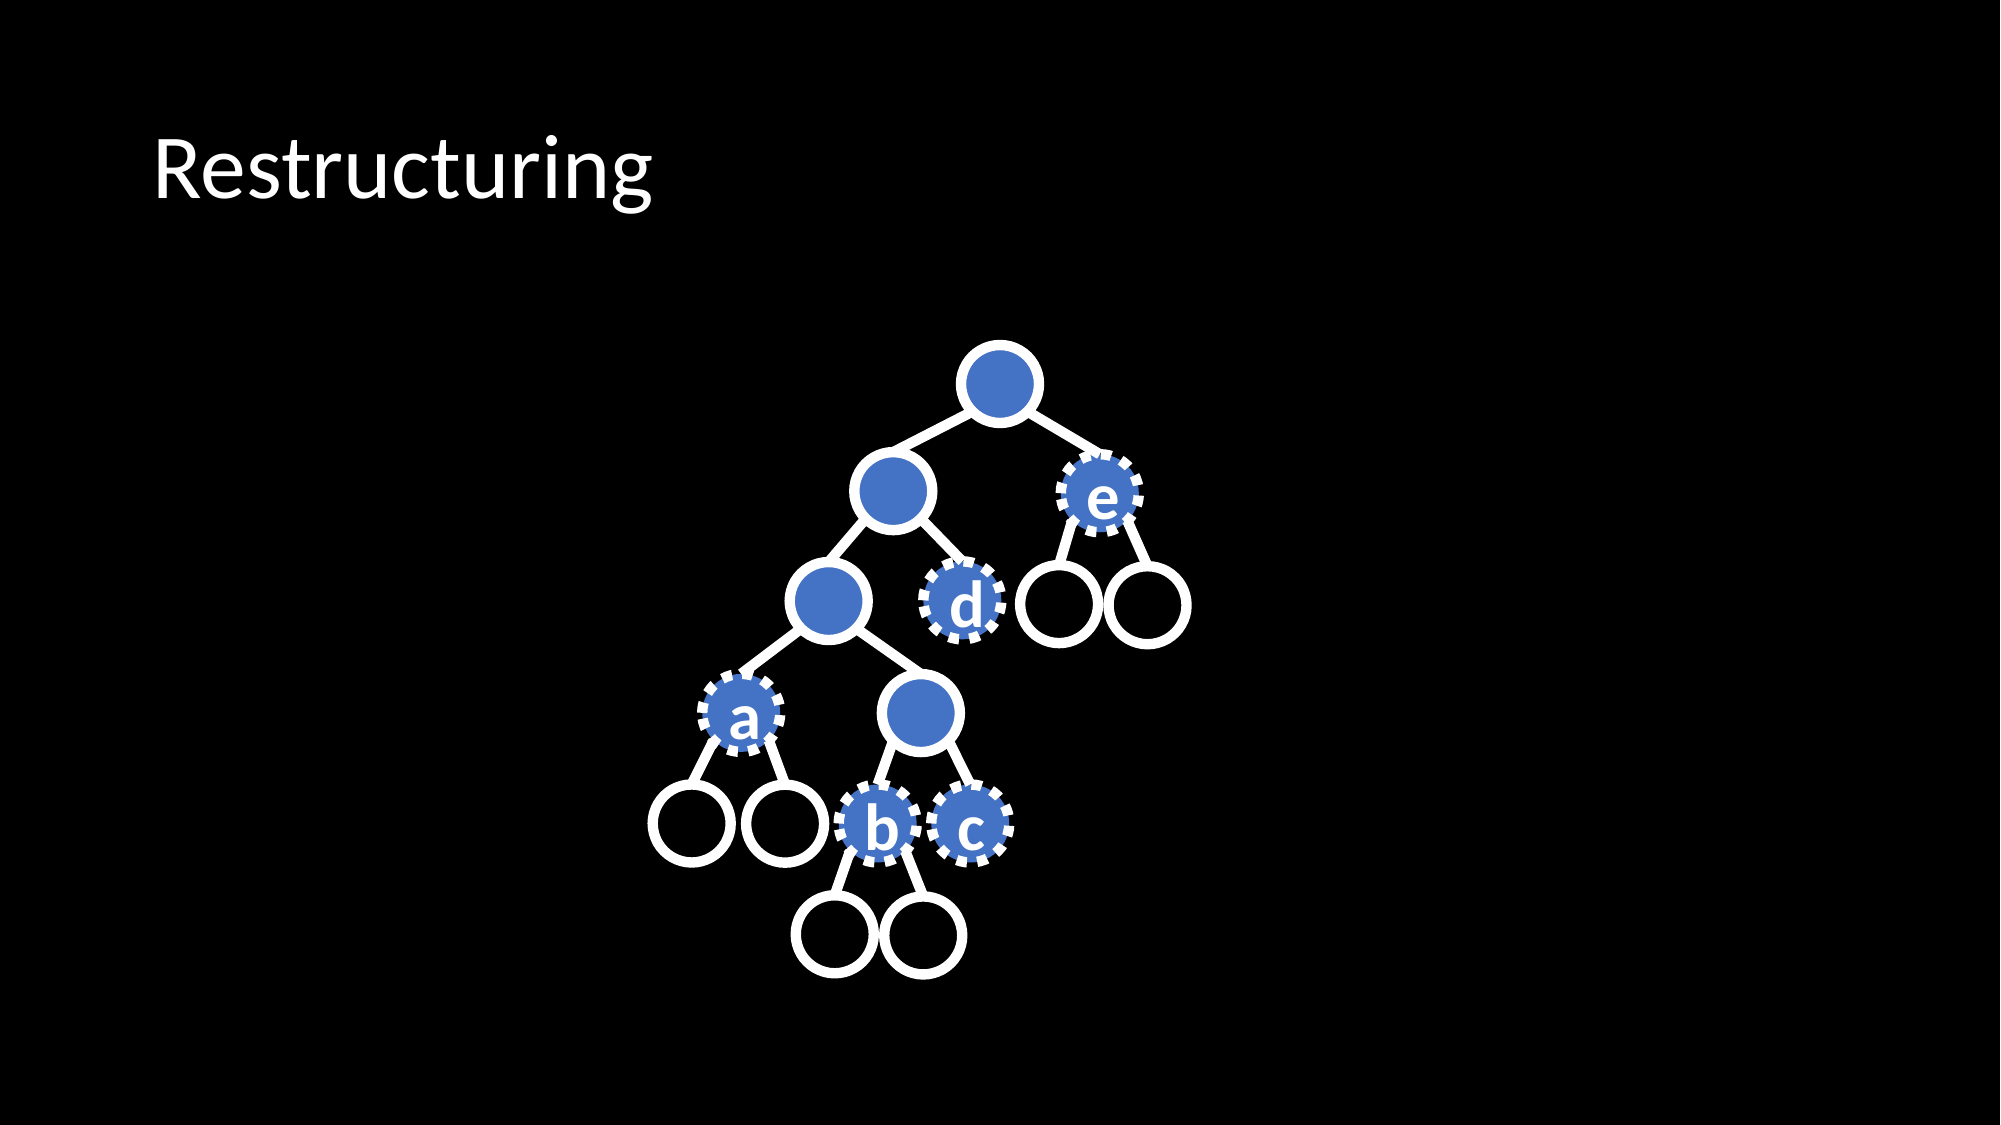

# Restructuring

e
d

a

b
c